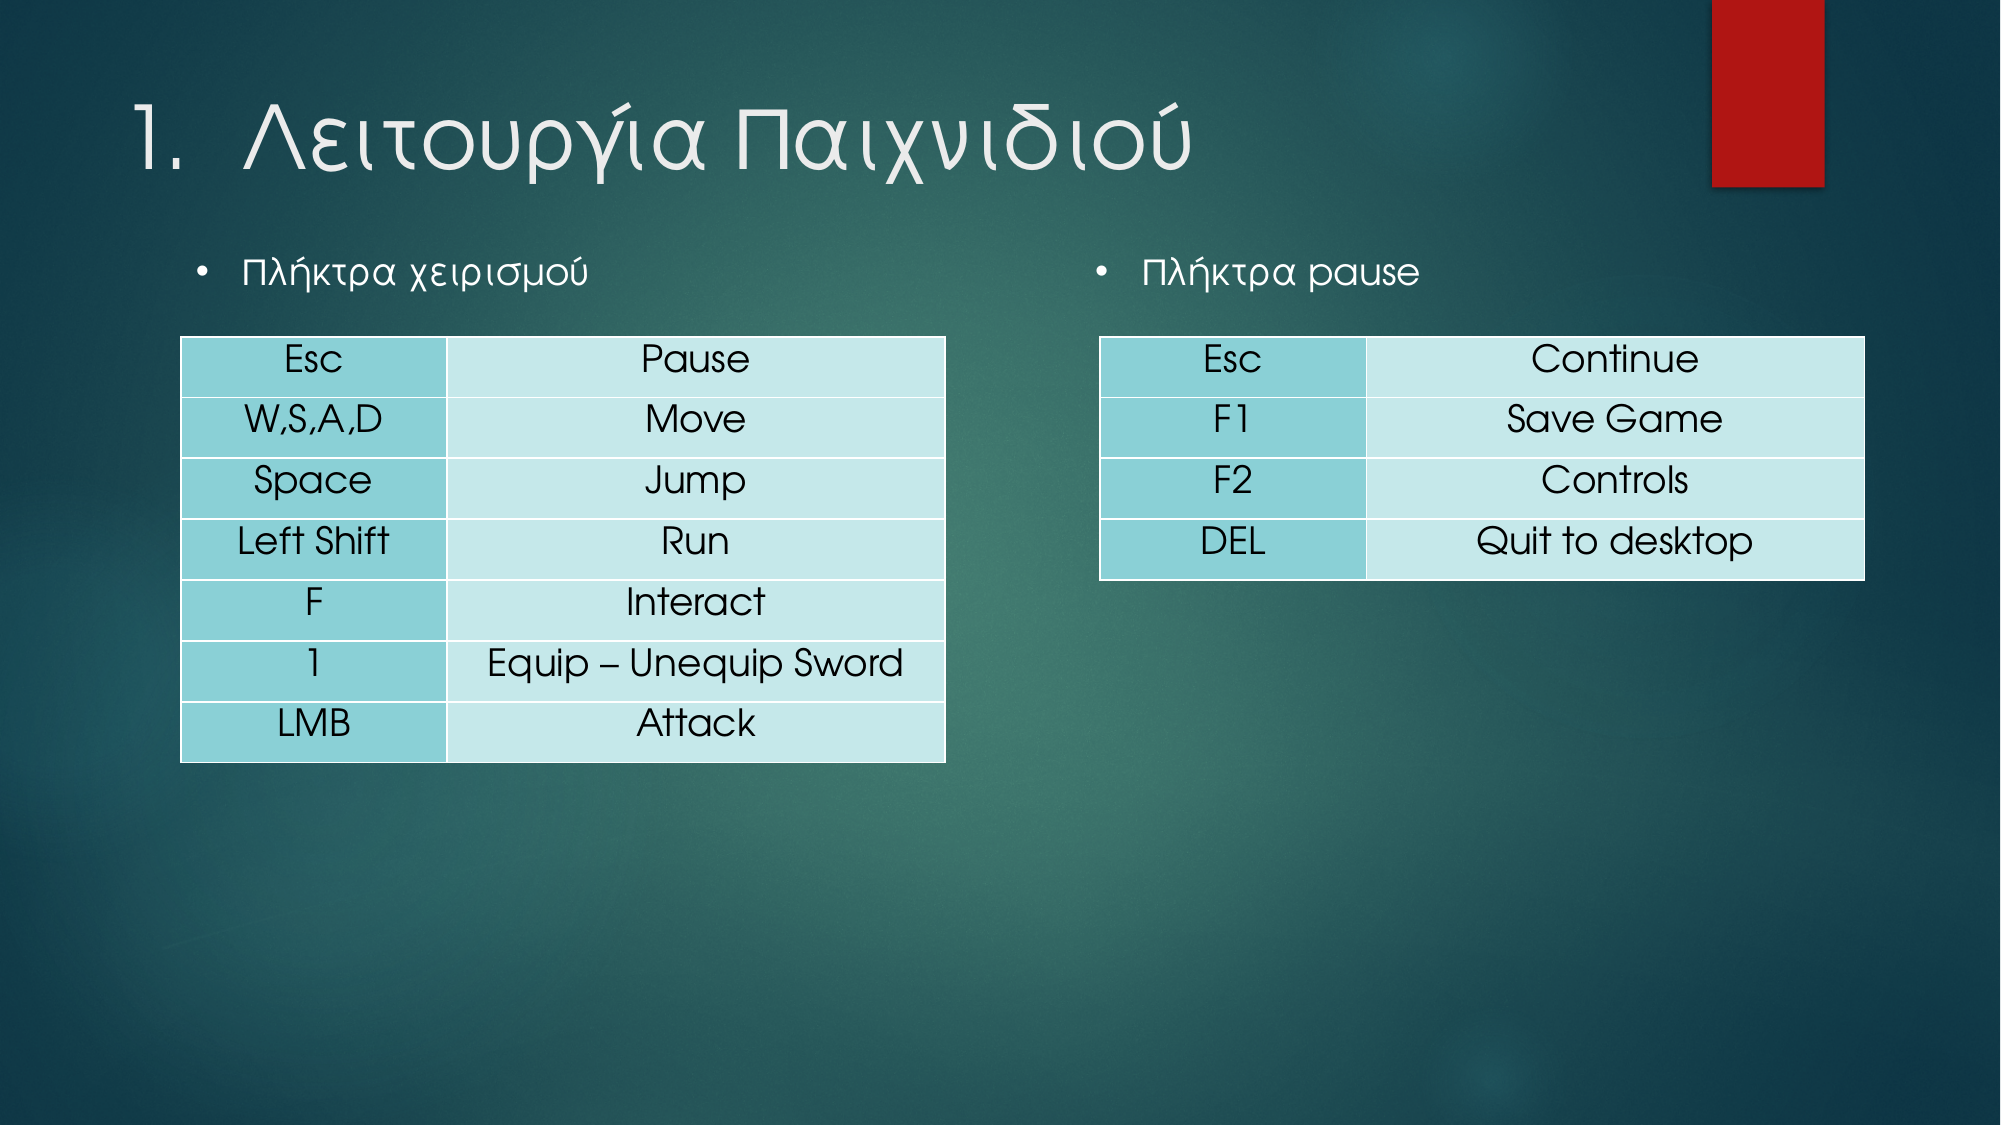

# Λειτουργία Παιχνιδιού
Πλήκτρα χειρισμού
Πλήκτρα pause
| Esc | Pause |
| --- | --- |
| W,S,A,D | Move |
| Space | Jump |
| Left Shift | Run |
| F | Interact |
| 1 | Equip – Unequip Sword |
| LMB | Attack |
| Esc | Continue |
| --- | --- |
| F1 | Save Game |
| F2 | Controls |
| DEL | Quit to desktop |